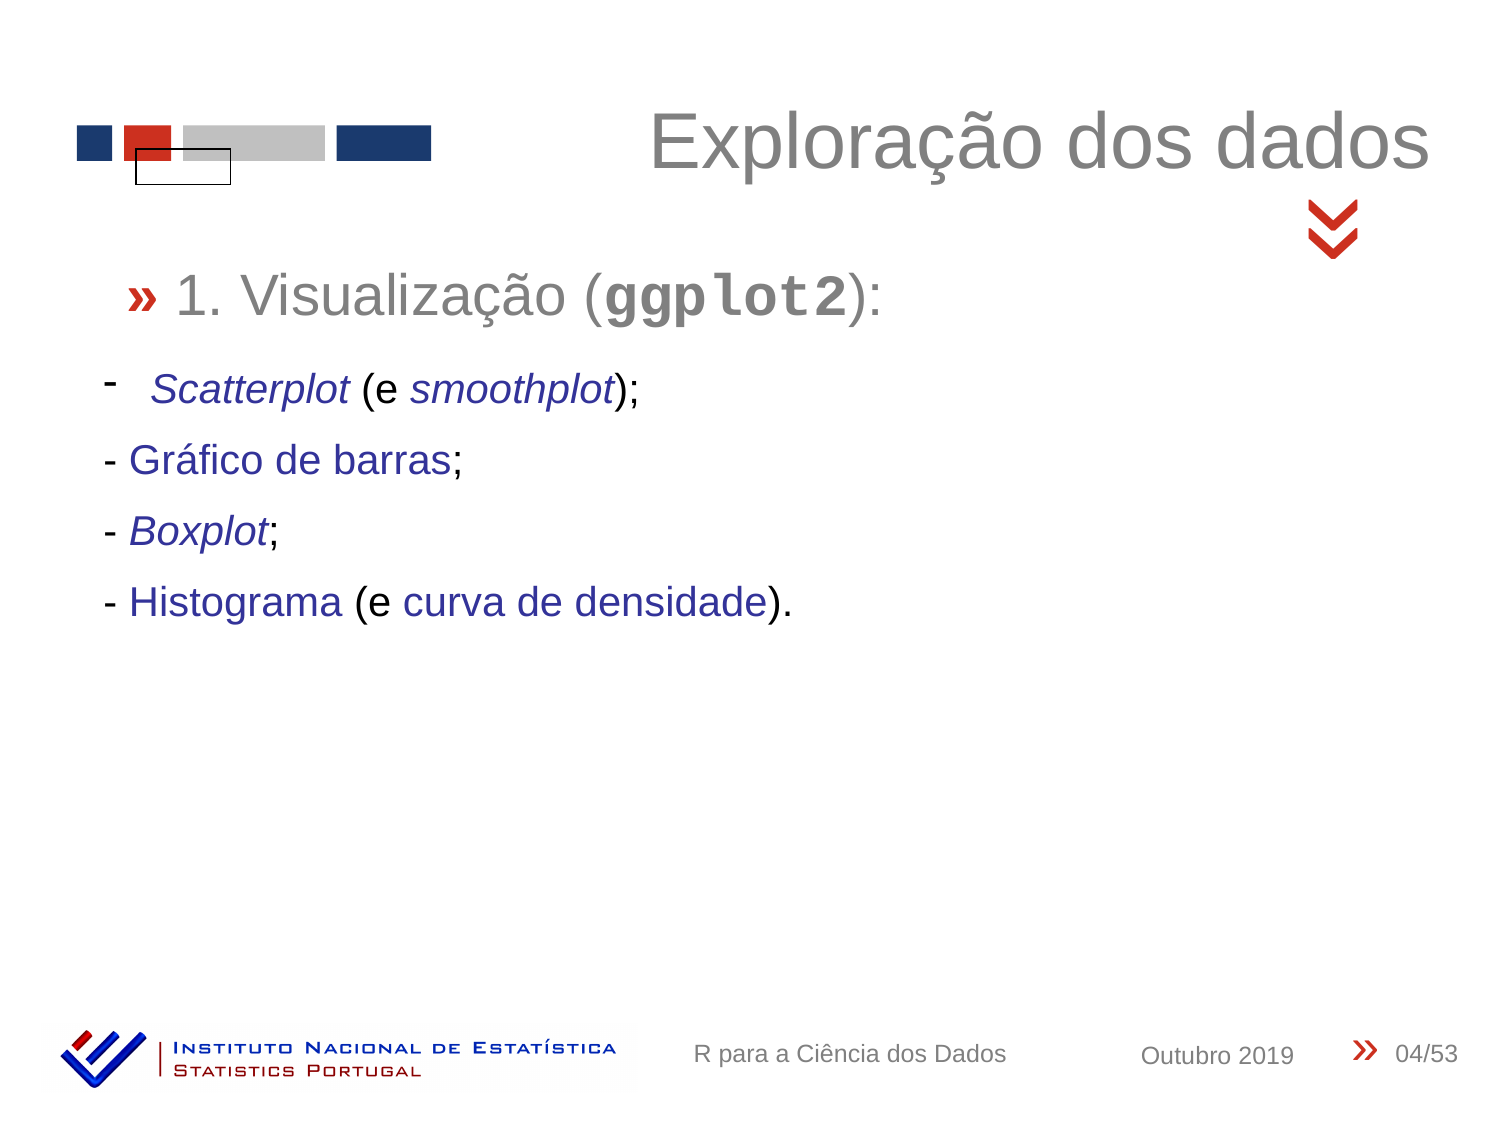

Exploração dos dados
«
» 1. Visualização (ggplot2):
 Scatterplot (e smoothplot);
- Gráfico de barras;
- Boxplot;
- Histograma (e curva de densidade).
04